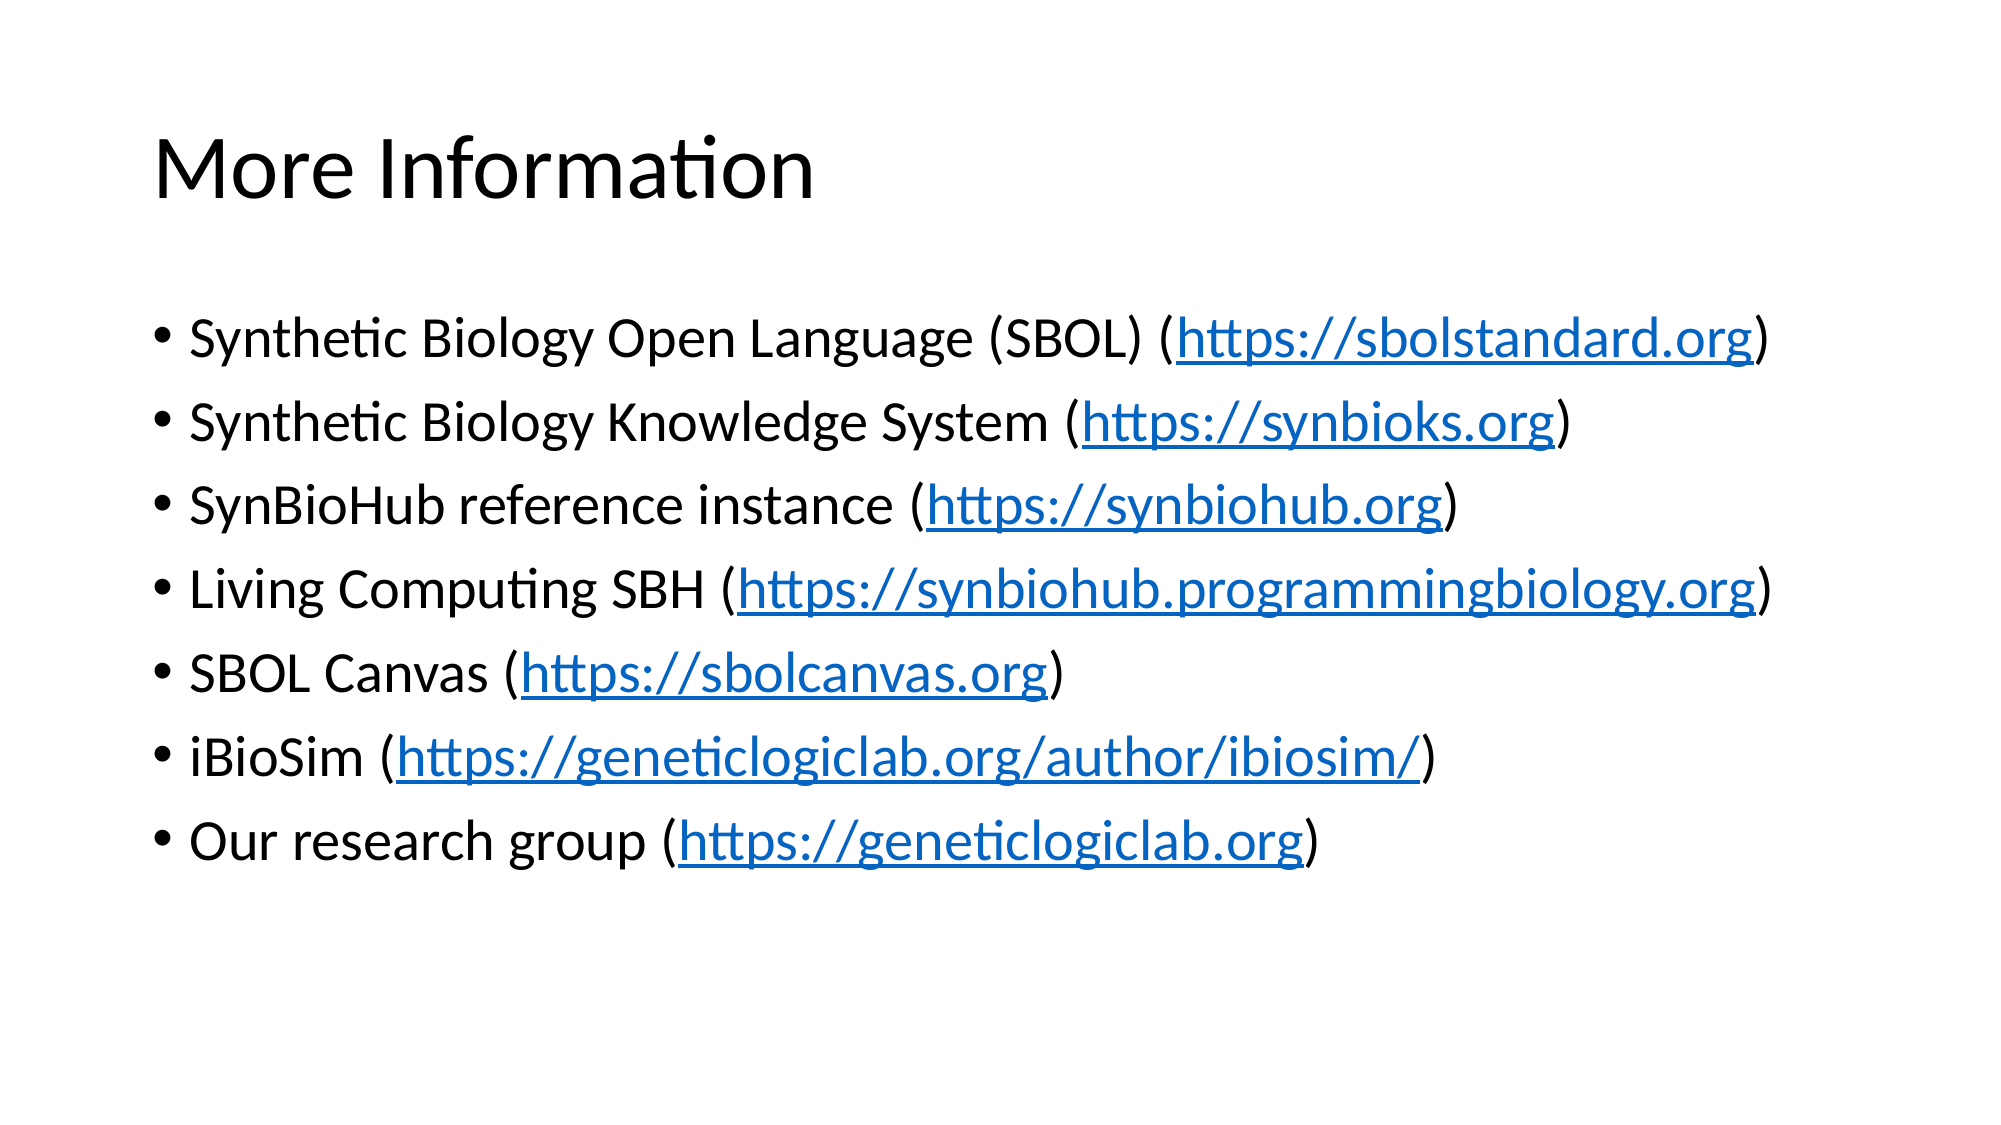

# More Information
Synthetic Biology Open Language (SBOL) (https://sbolstandard.org)
Synthetic Biology Knowledge System (https://synbioks.org)
SynBioHub reference instance (https://synbiohub.org)
Living Computing SBH (https://synbiohub.programmingbiology.org)
SBOL Canvas (https://sbolcanvas.org)
iBioSim (https://geneticlogiclab.org/author/ibiosim/)
Our research group (https://geneticlogiclab.org)